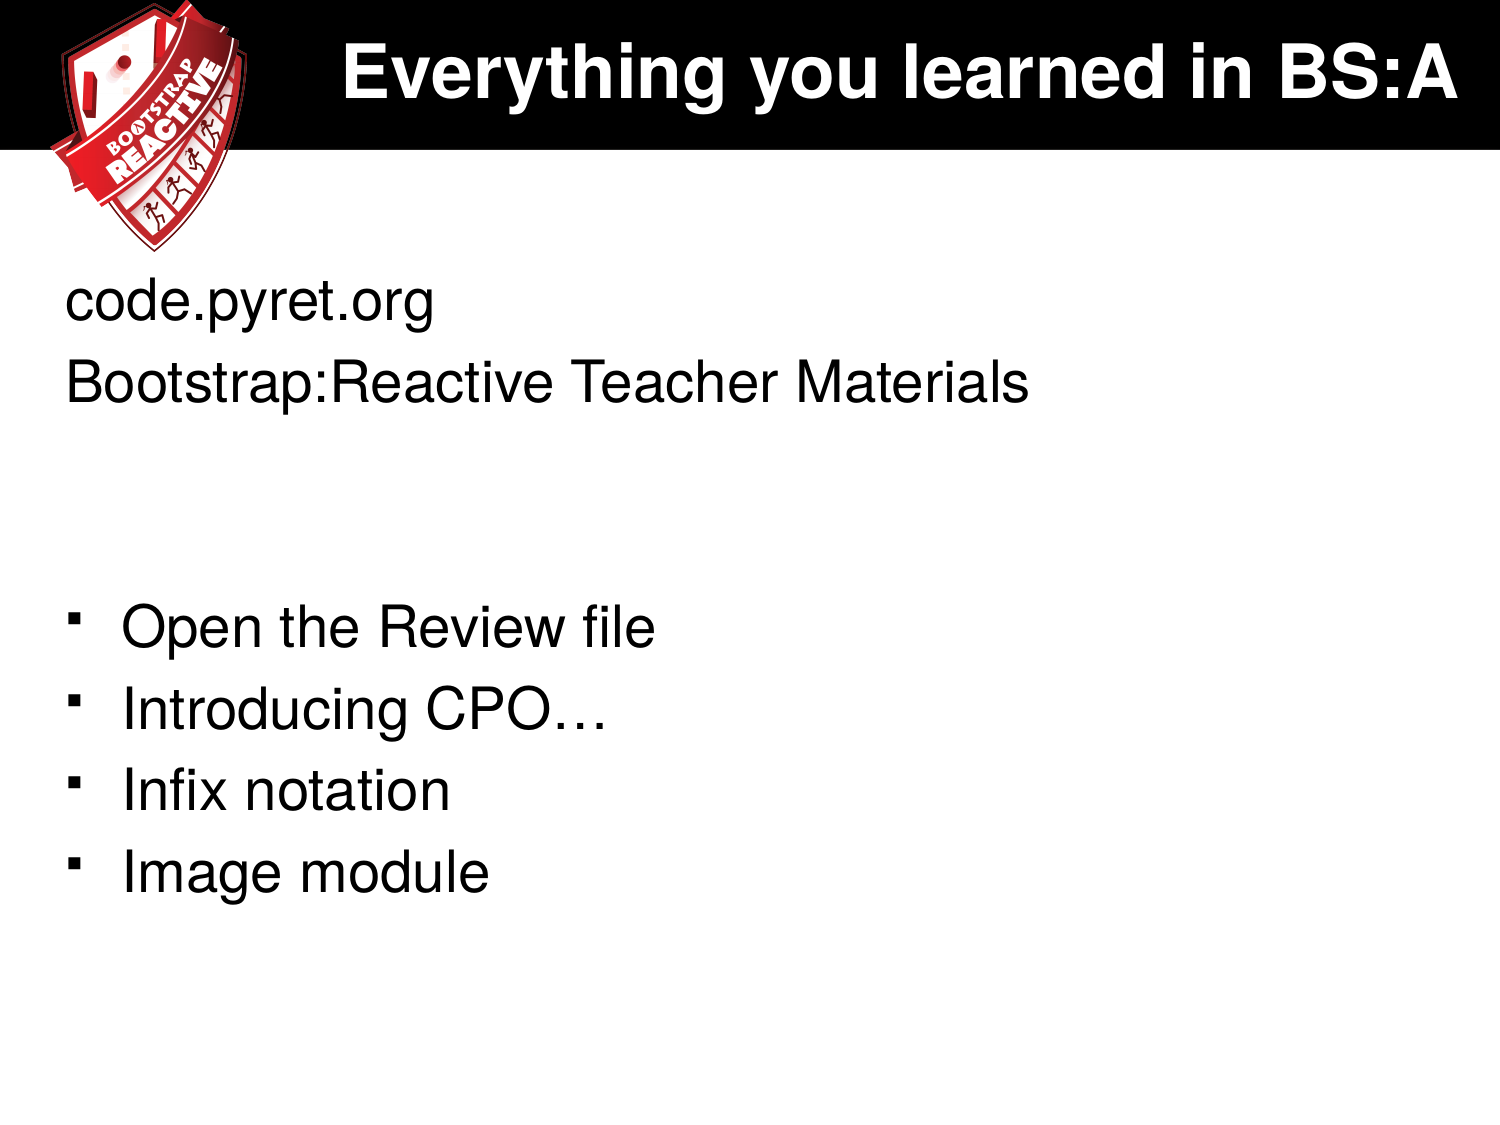

# Everything you learned in BS:A
code.pyret.org
Bootstrap:Reactive Teacher Materials

Open the Review file
Introducing CPO…
Infix notation
Image module